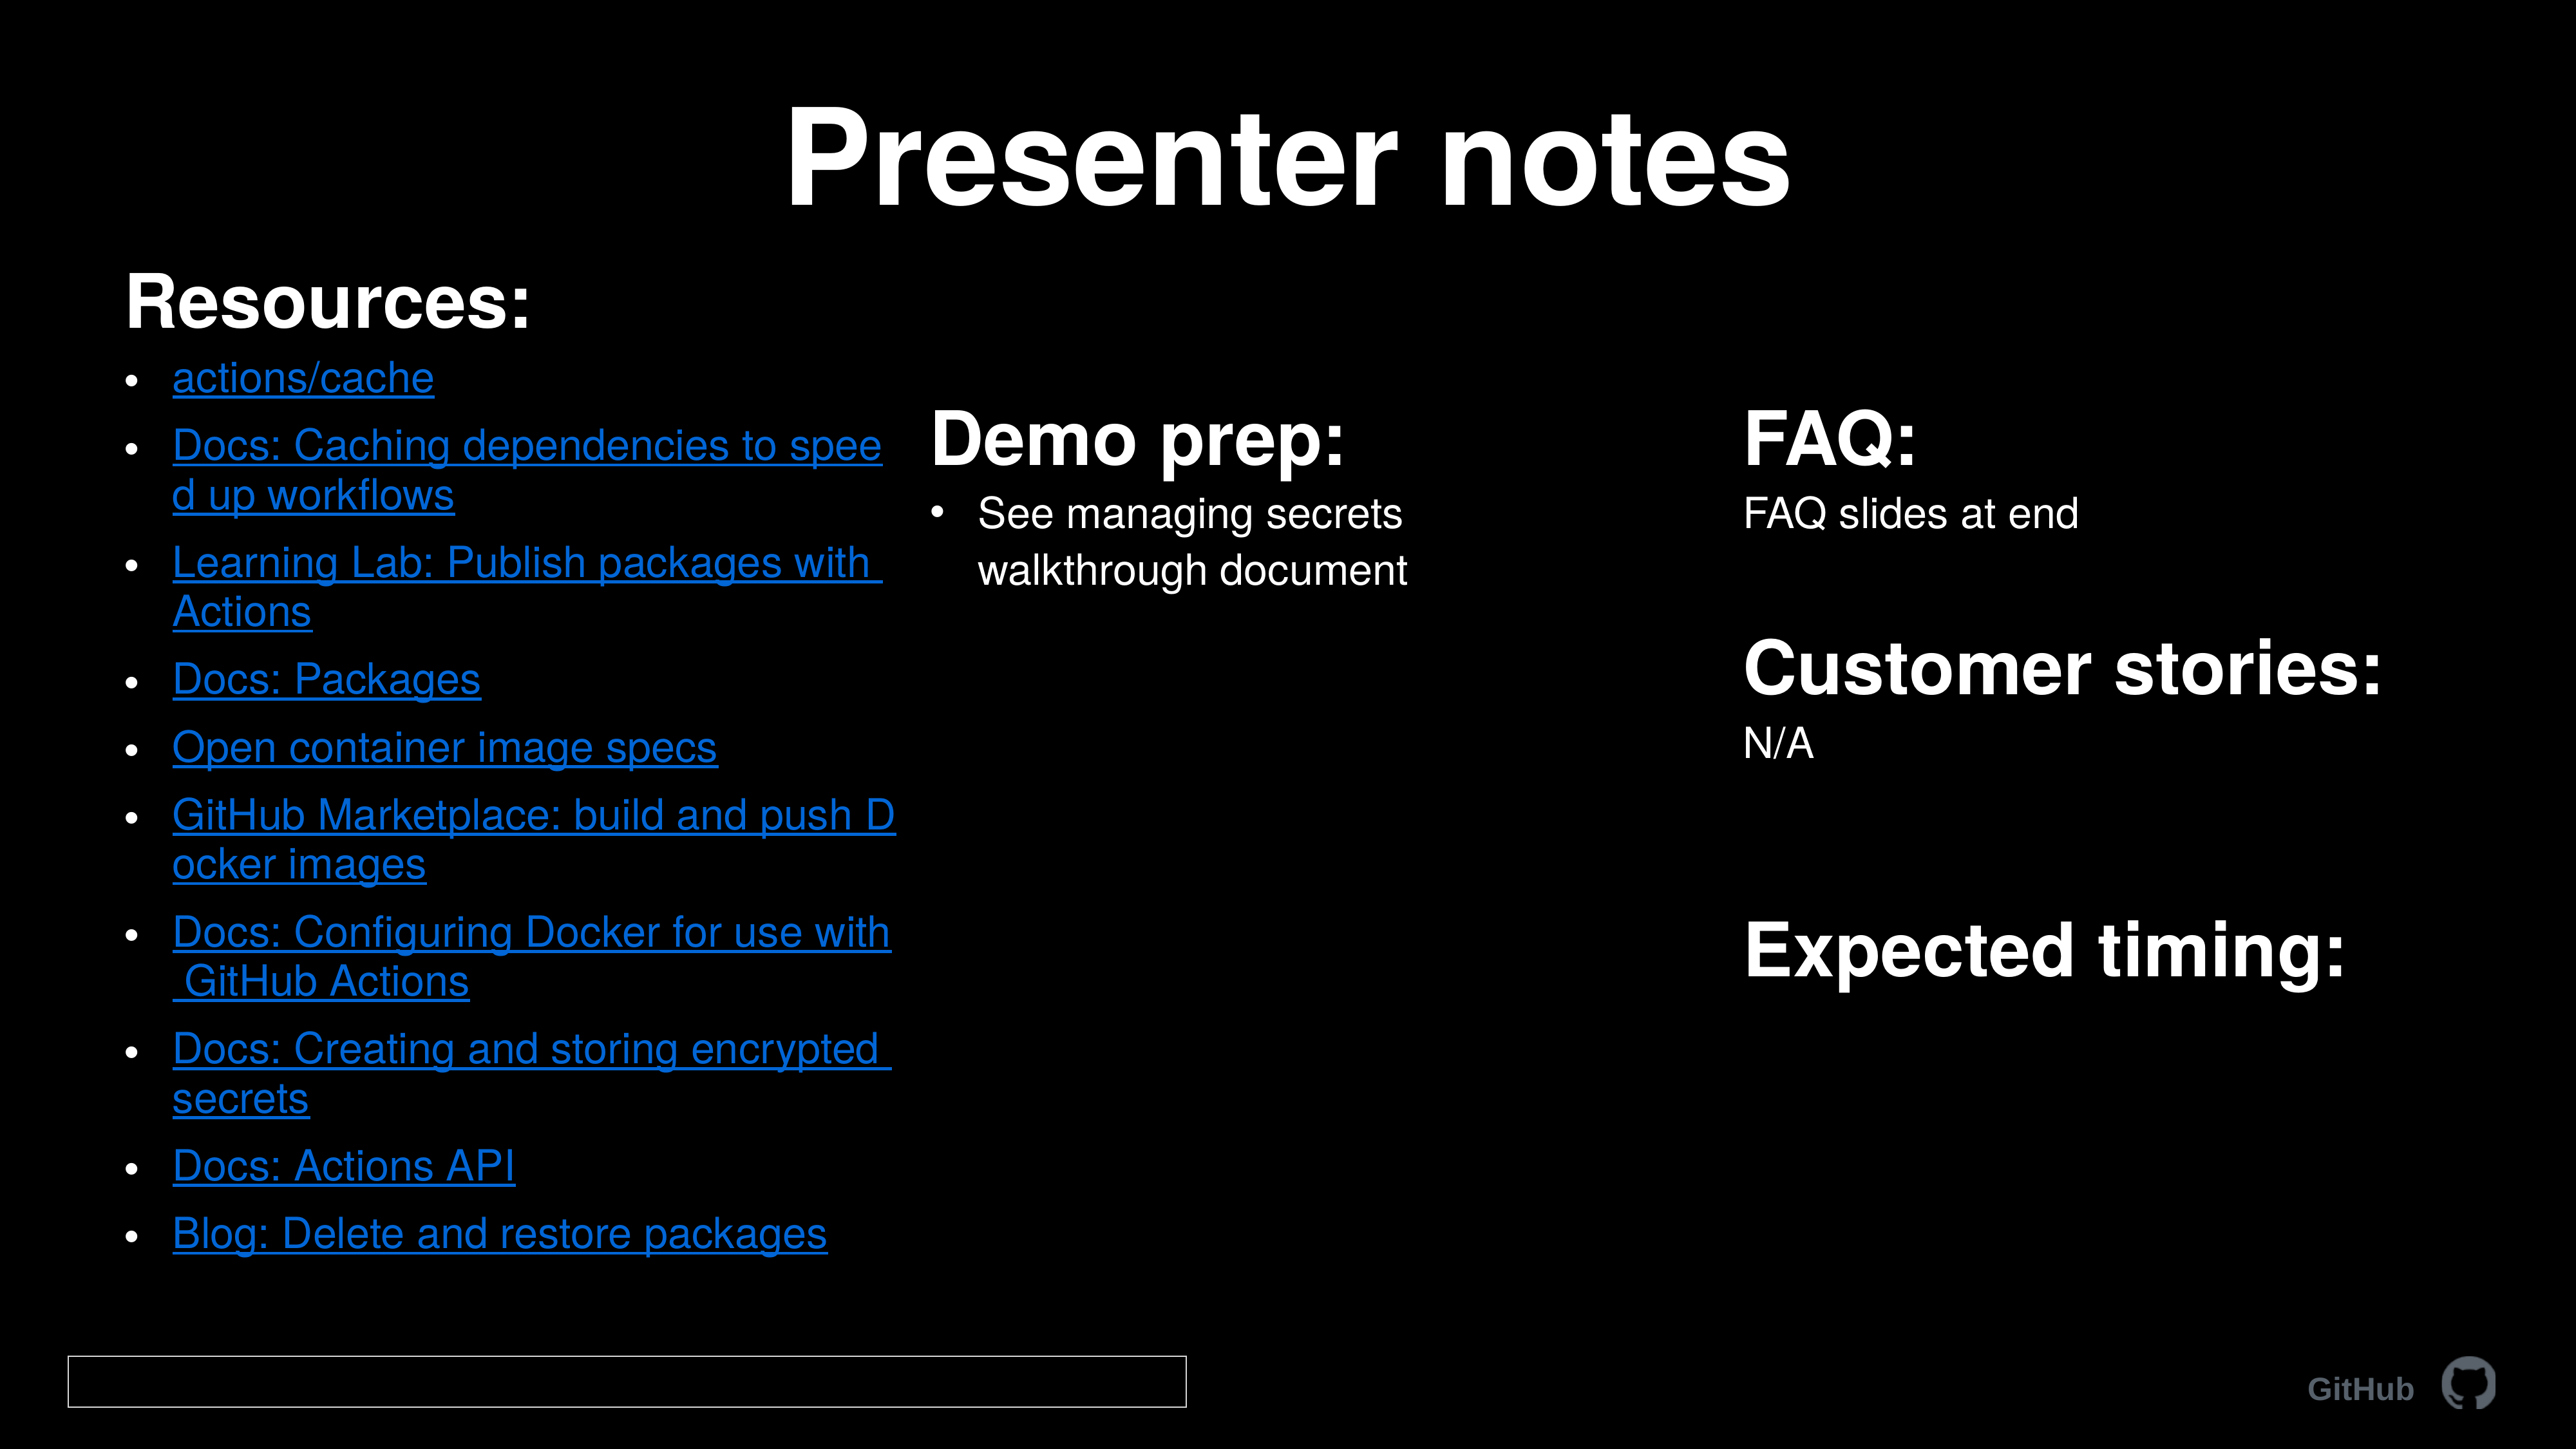

# Presenter notes
Resources:
actions/cache
Docs: Caching dependencies to speed up workflows
Learning Lab: Publish packages with Actions
Docs: Packages
Open container image specs
GitHub Marketplace: build and push Docker images
Docs: Configuring Docker for use with GitHub Actions
Docs: Creating and storing encrypted secrets
Docs: Actions API
Blog: Delete and restore packages

Demo prep:
See managing secrets walkthrough document
FAQ:
FAQ slides at end

Customer stories:
N/A
Expected timing:
GitHub